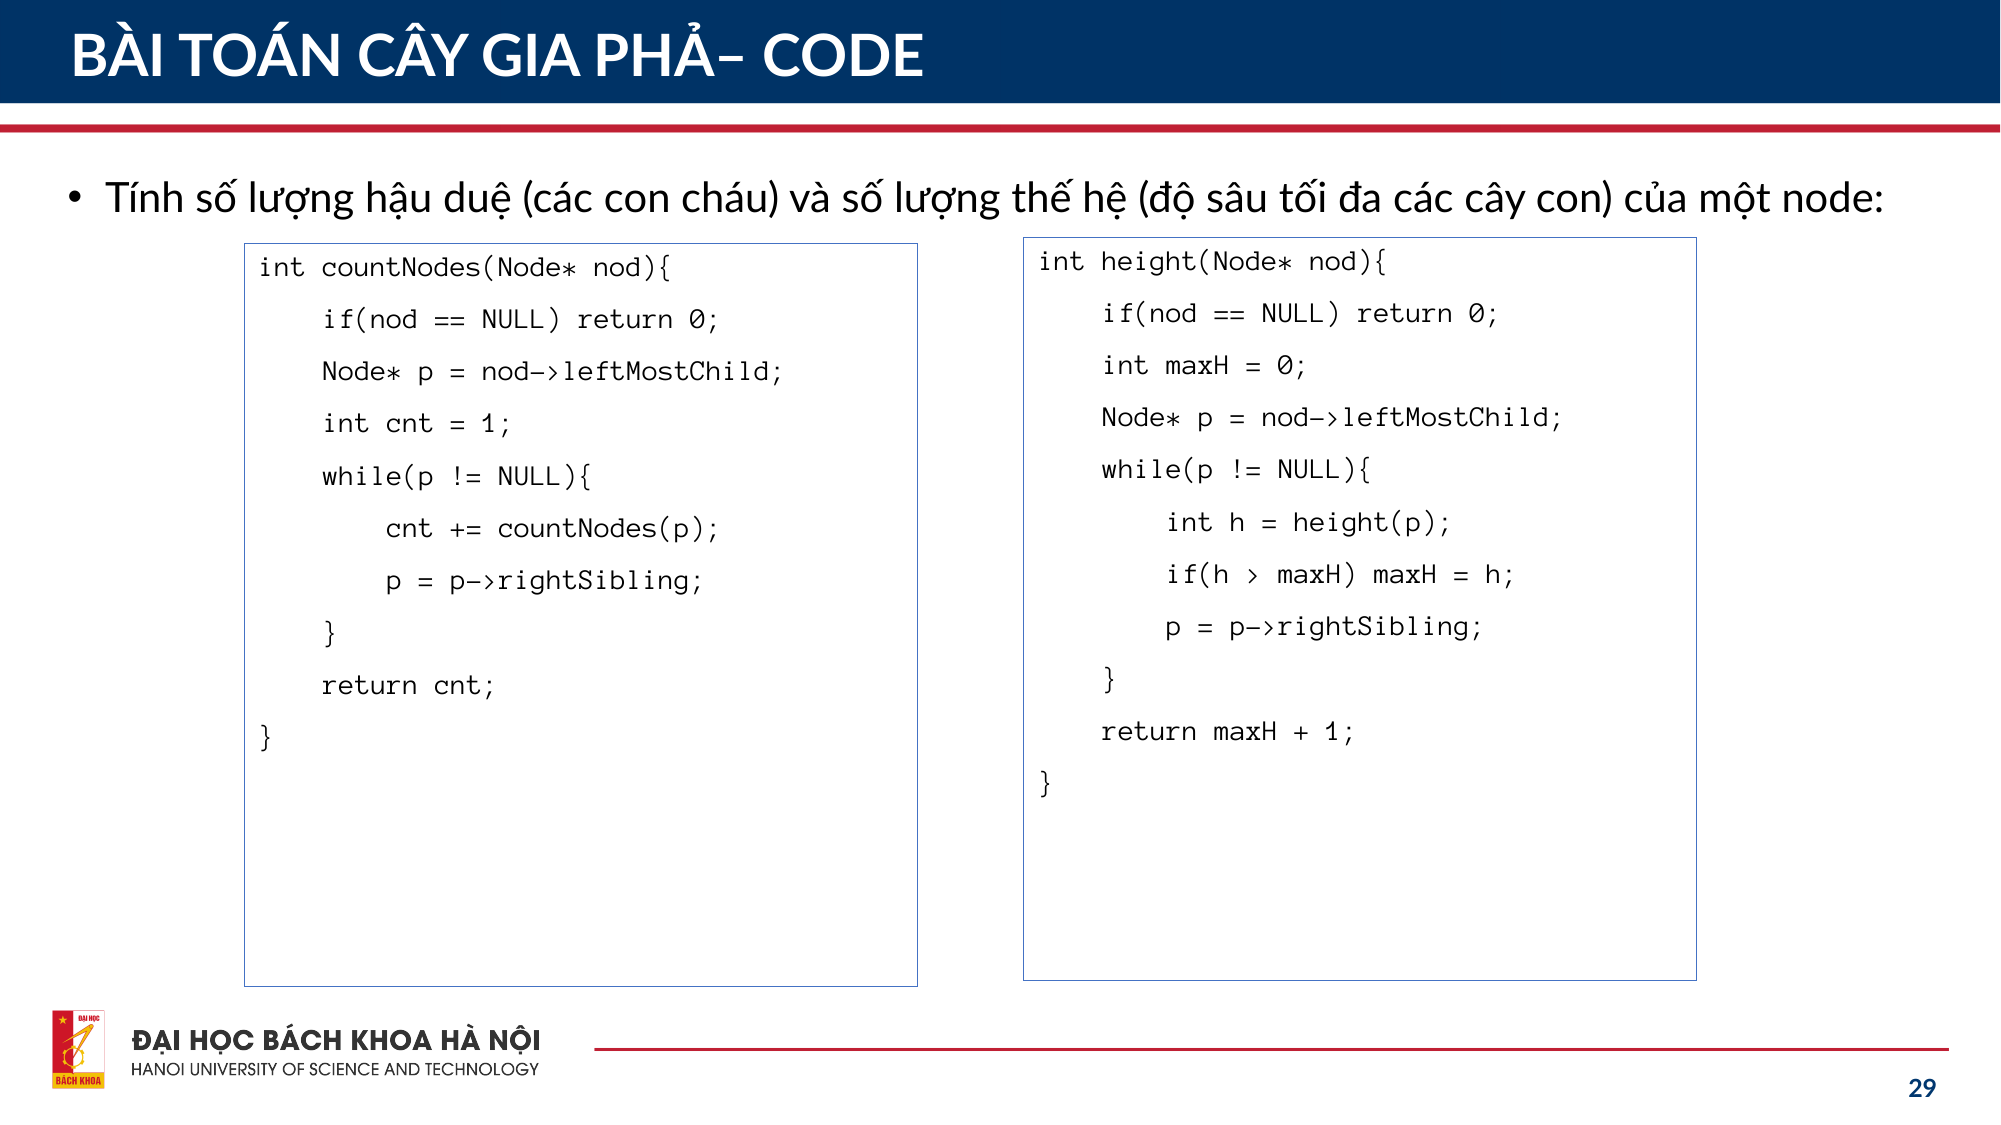

# BÀI TOÁN CÂY GIA PHẢ– CODE
Tính số lượng hậu duệ (các con cháu) và số lượng thế hệ (độ sâu tối đa các cây con) của một node:

int height(Node* nod){
    if(nod == NULL) return 0;
    int maxH = 0;
    Node* p = nod->leftMostChild;
    while(p != NULL){
        int h = height(p);
        if(h > maxH) maxH = h;
        p = p->rightSibling;
    }
    return maxH + 1;
}
int countNodes(Node* nod){
    if(nod == NULL) return 0;
    Node* p = nod->leftMostChild;
    int cnt = 1;
    while(p != NULL){
        cnt += countNodes(p);
        p = p->rightSibling;
    }
    return cnt;
}
29